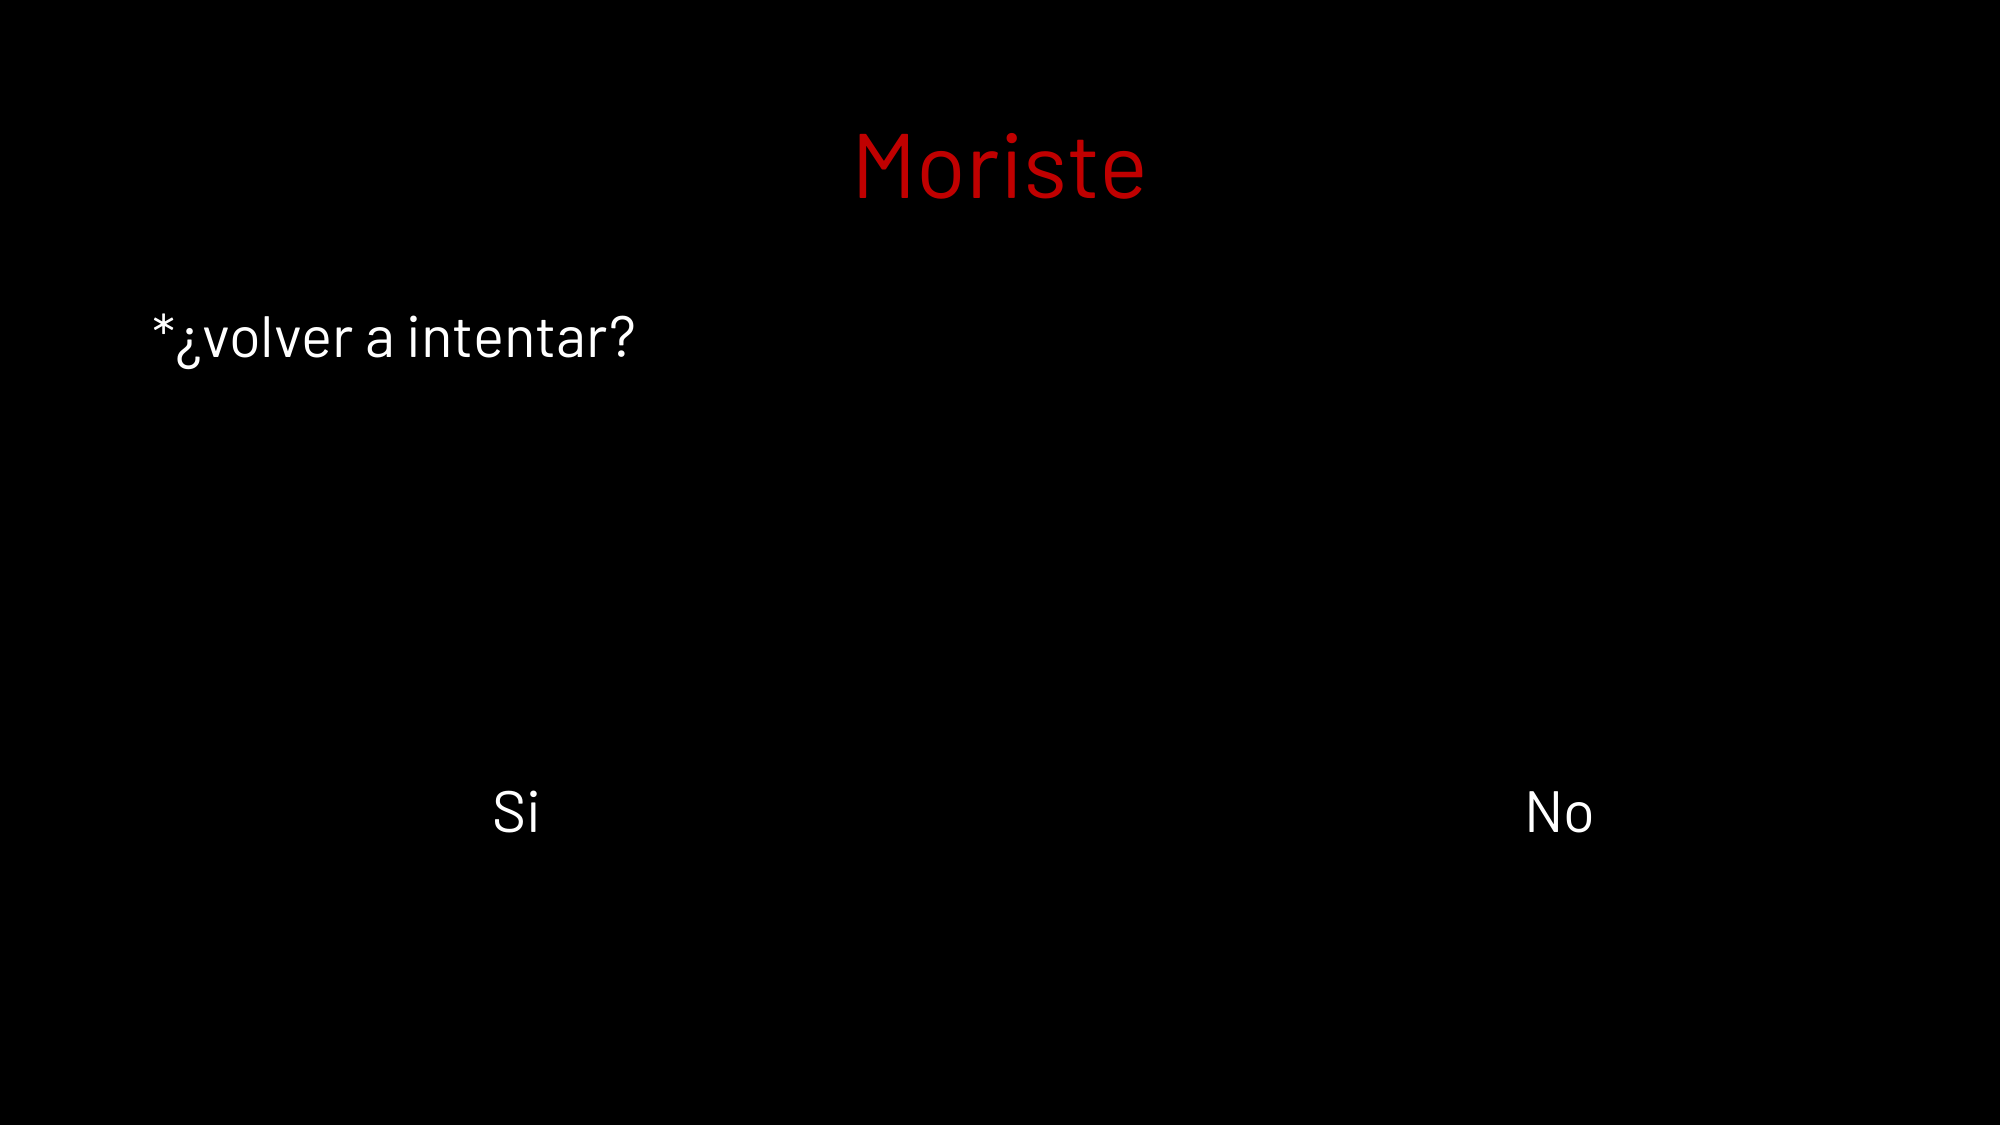

# Moriste
*¿volver a intentar?
Si
No